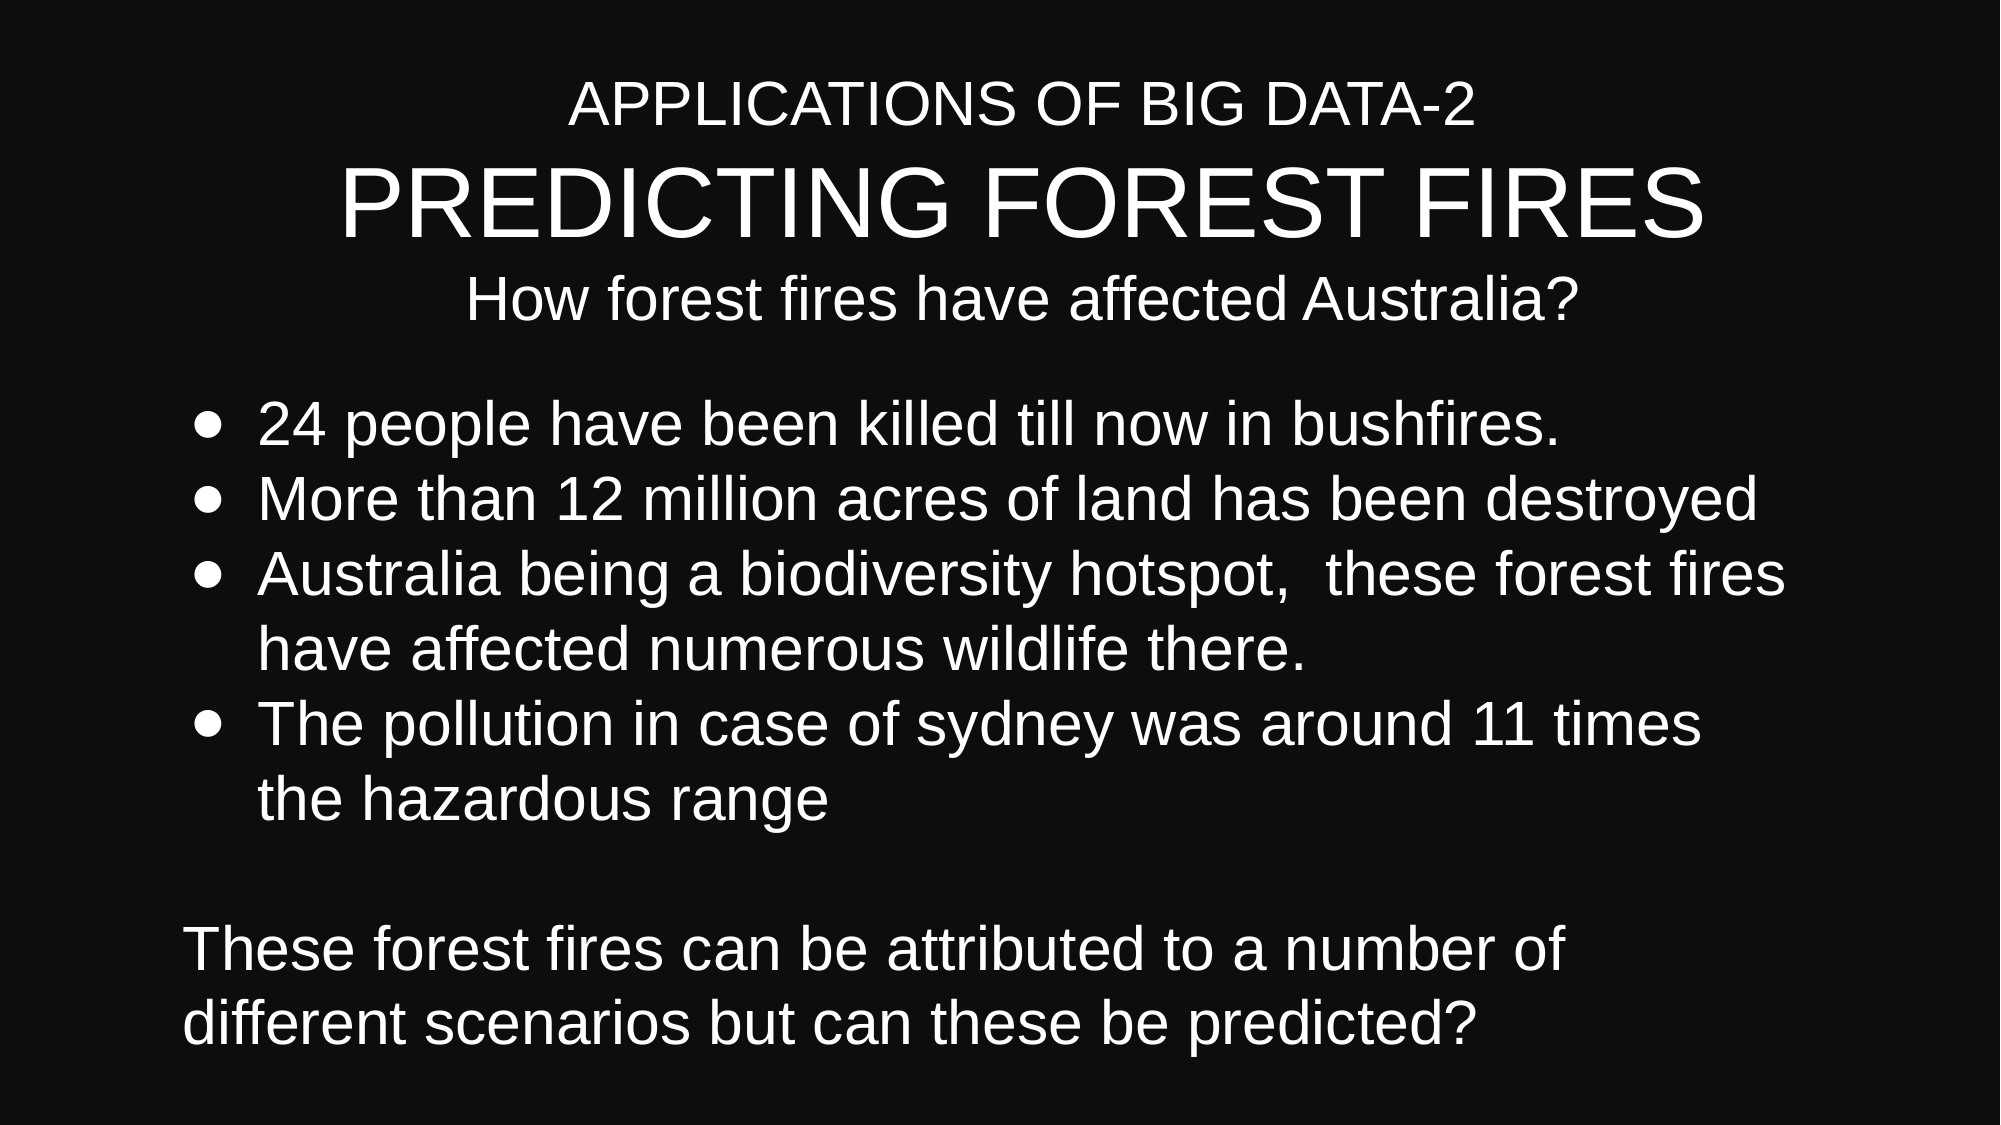

APPLICATIONS OF BIG DATA-2
PREDICTING FOREST FIRES
How forest fires have affected Australia?
24 people have been killed till now in bushfires.
More than 12 million acres of land has been destroyed
Australia being a biodiversity hotspot,  these forest fires have affected numerous wildlife there.
The pollution in case of sydney was around 11 times the hazardous range

These forest fires can be attributed to a number of different scenarios but can these be predicted?